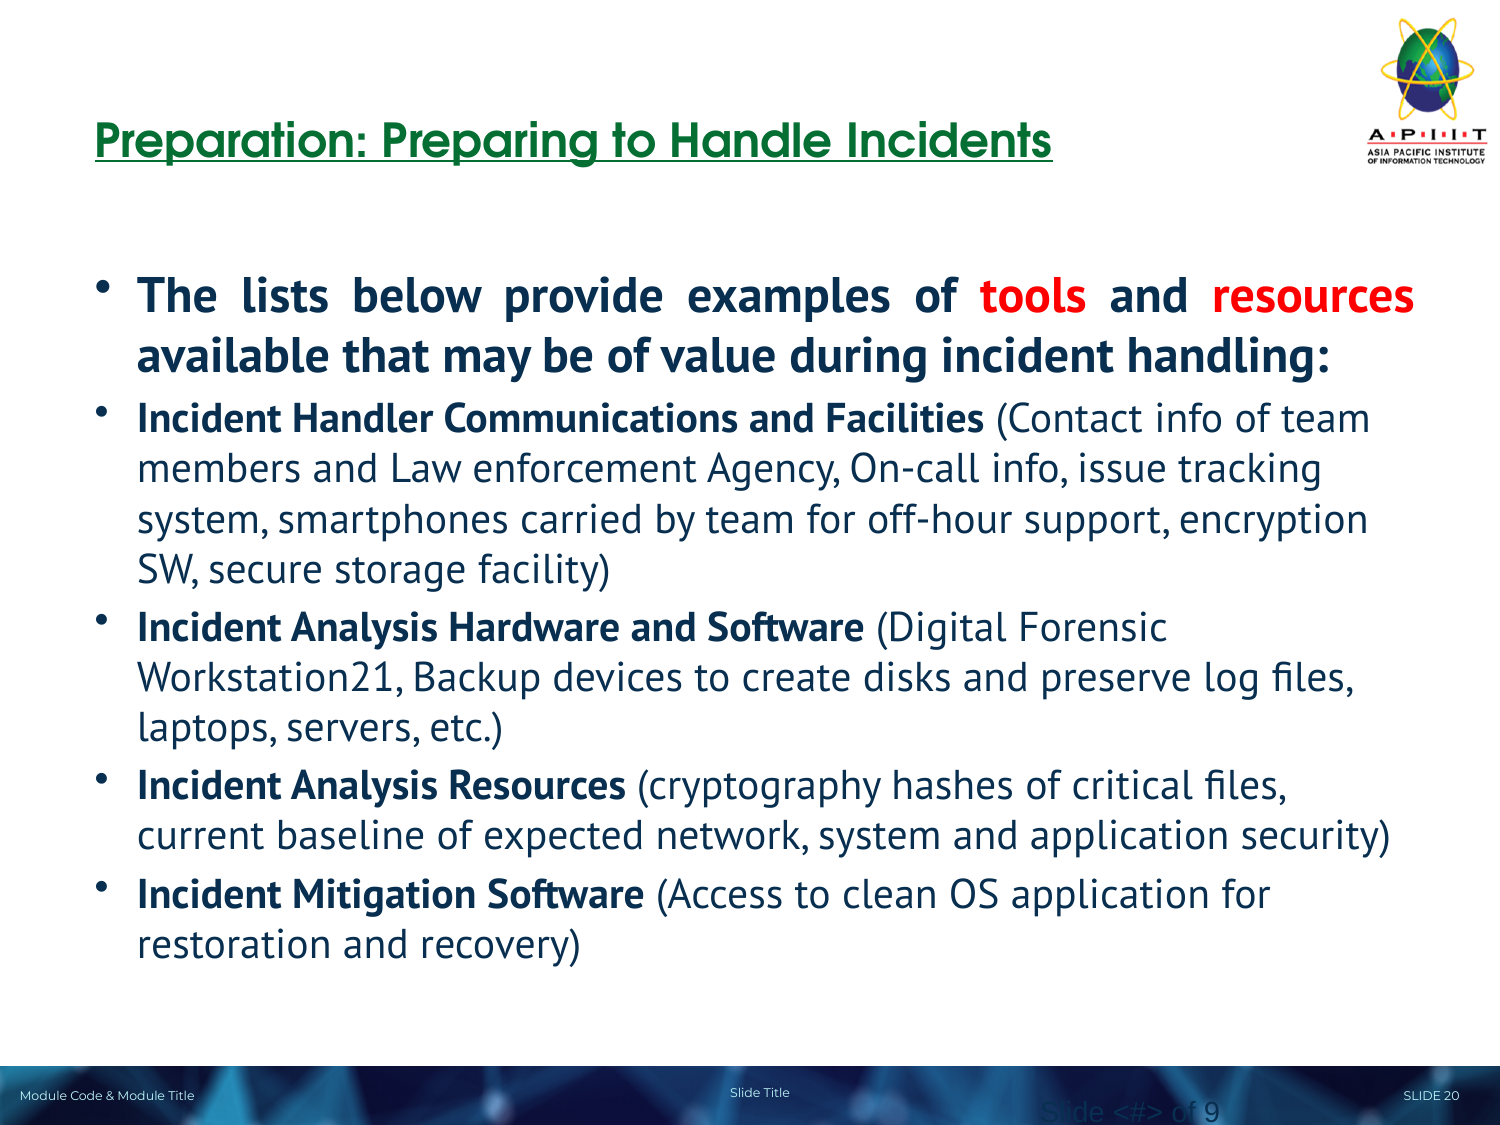

# Preparation: Preparing to Handle Incidents
The lists below provide examples of tools and resources available that may be of value during incident handling:
Incident Handler Communications and Facilities (Contact info of team members and Law enforcement Agency, On-call info, issue tracking system, smartphones carried by team for off-hour support, encryption SW, secure storage facility)
Incident Analysis Hardware and Software (Digital Forensic Workstation21, Backup devices to create disks and preserve log files, laptops, servers, etc.)
Incident Analysis Resources (cryptography hashes of critical files, current baseline of expected network, system and application security)
Incident Mitigation Software (Access to clean OS application for restoration and recovery)
Slide <#> of 9